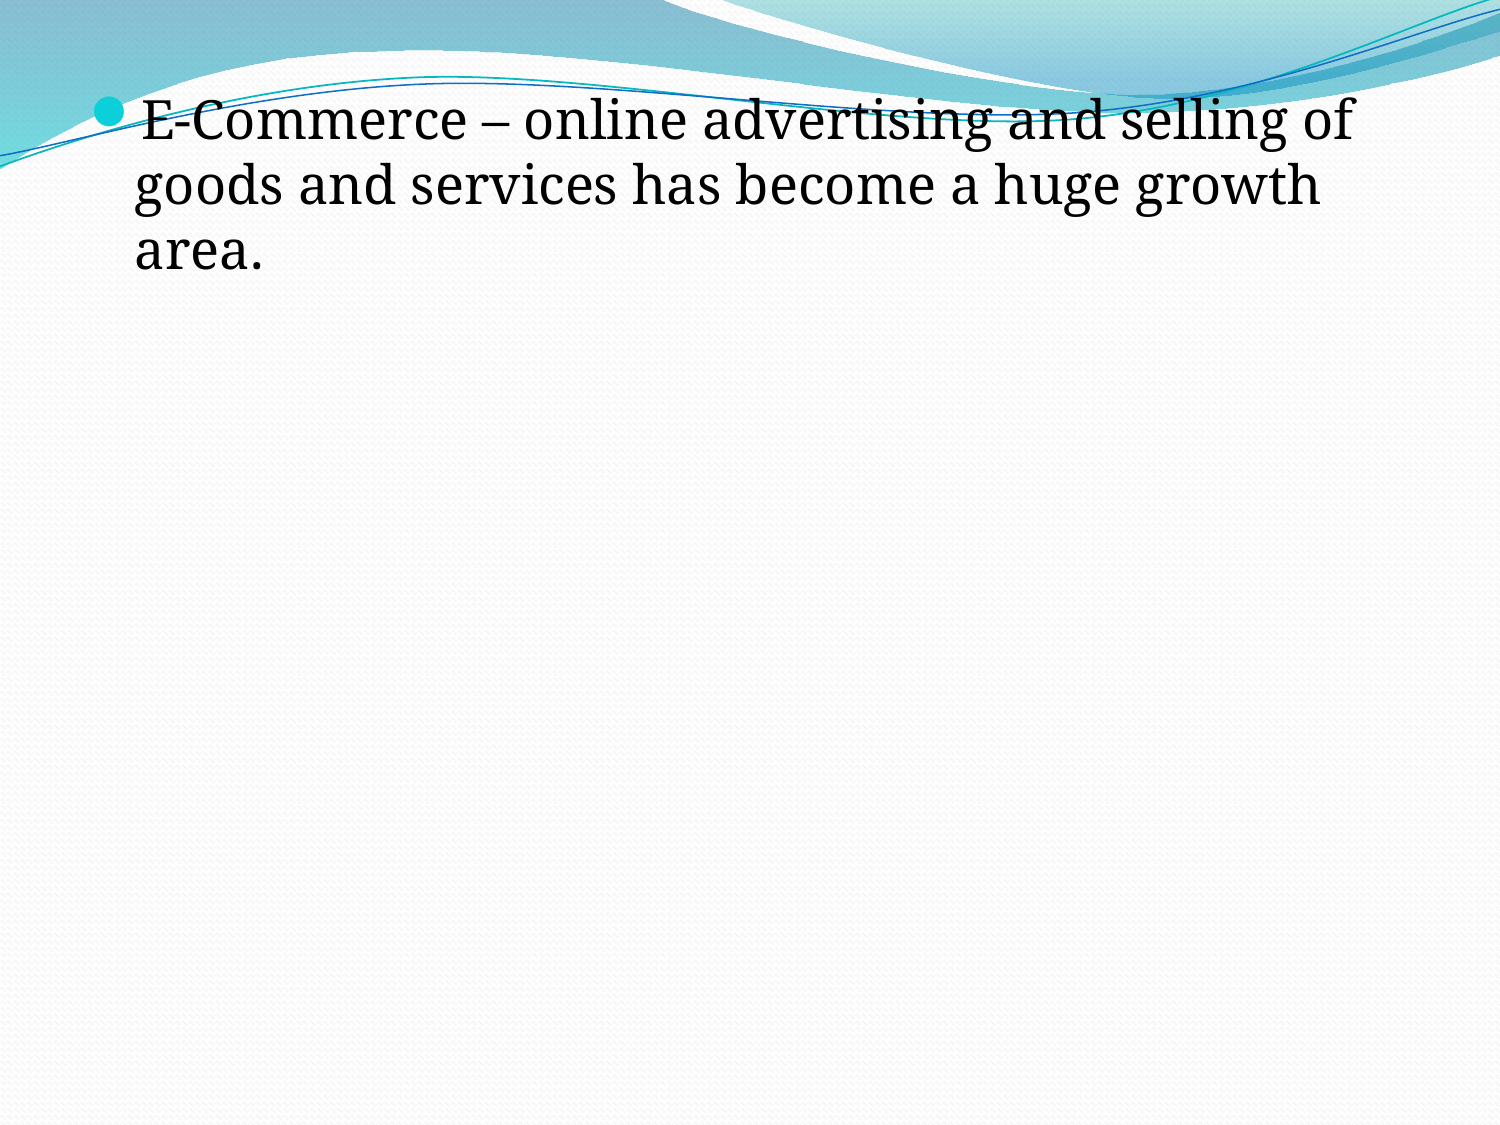

E-Commerce – online advertising and selling of goods and services has become a huge growth area.